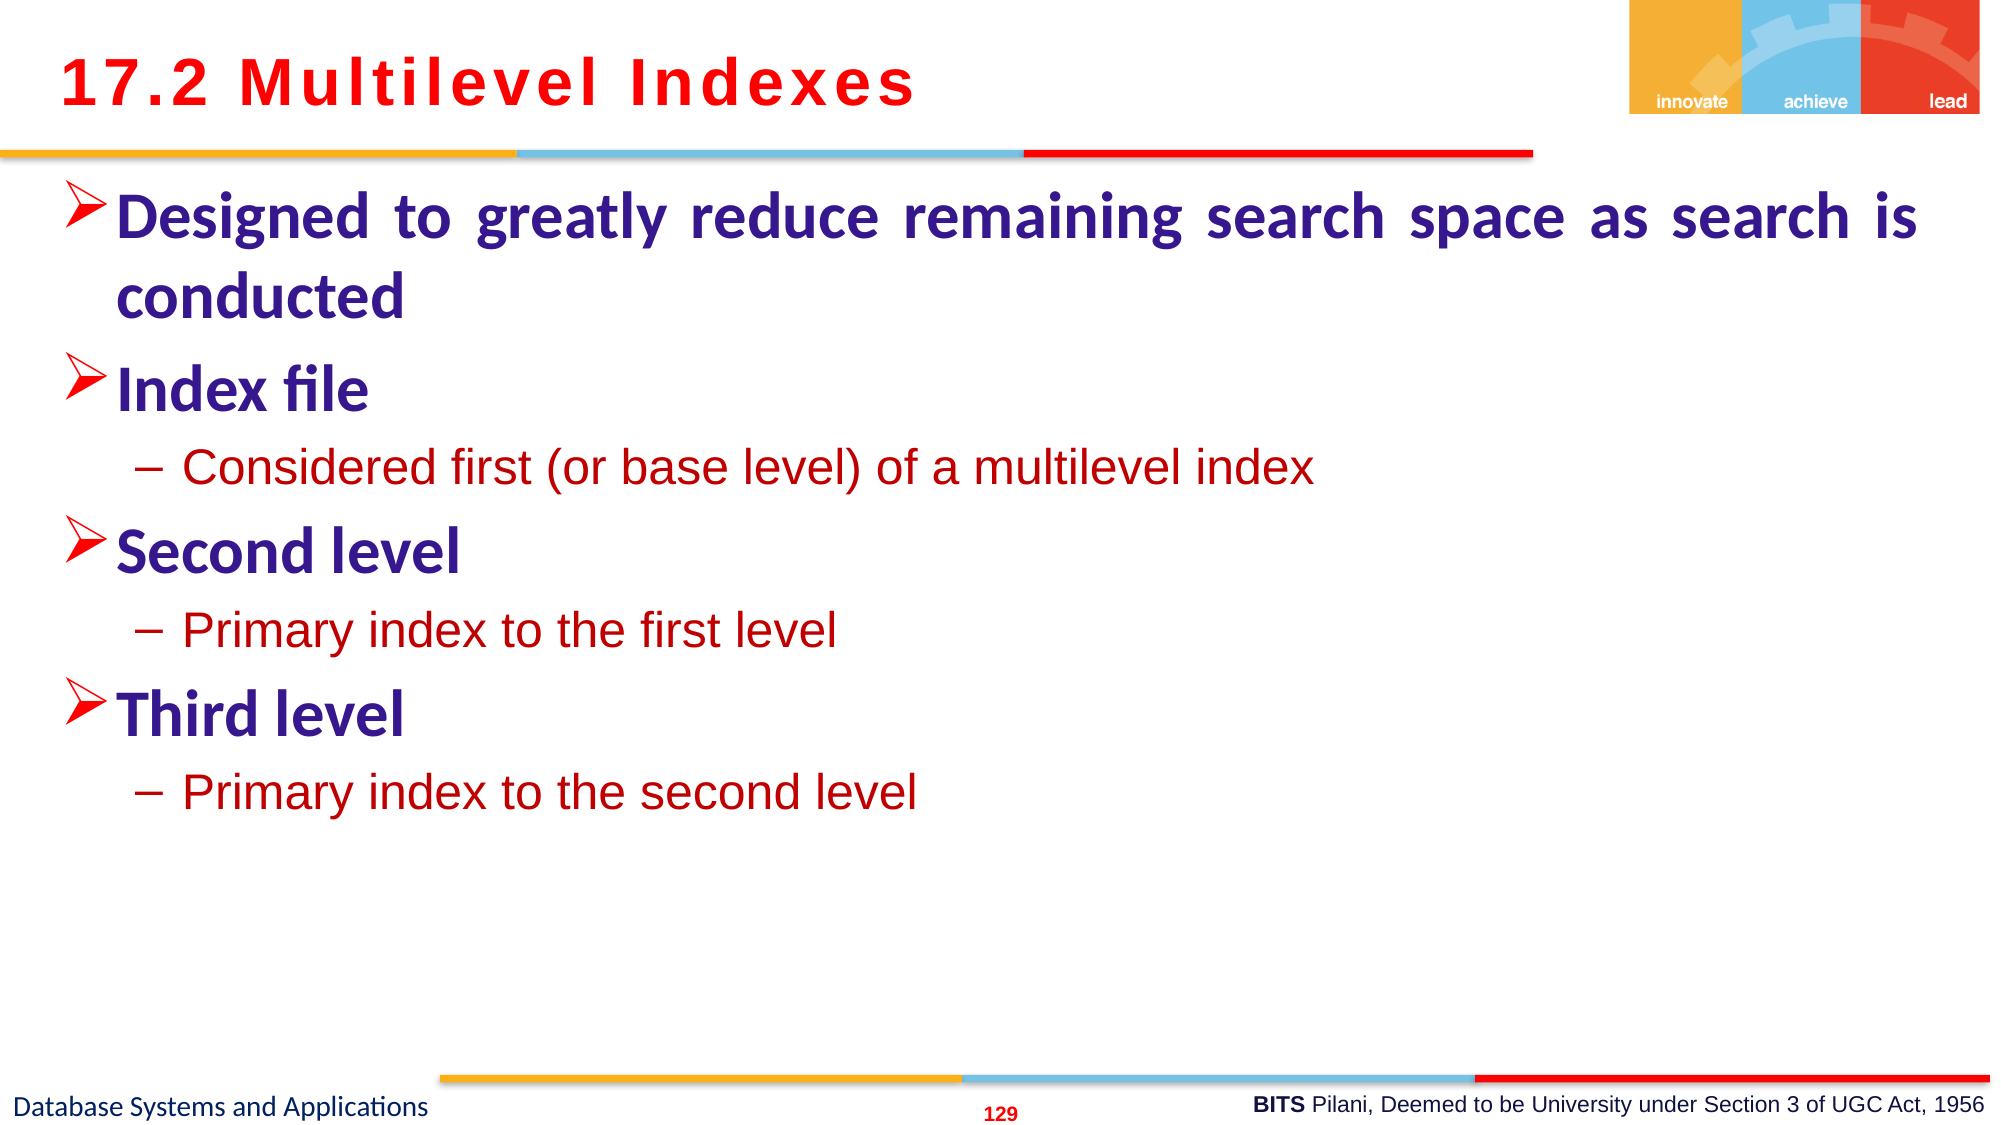

17.2 Multilevel Indexes
Designed to greatly reduce remaining search space as search is conducted
Index file
Considered first (or base level) of a multilevel index
Second level
Primary index to the first level
Third level
Primary index to the second level